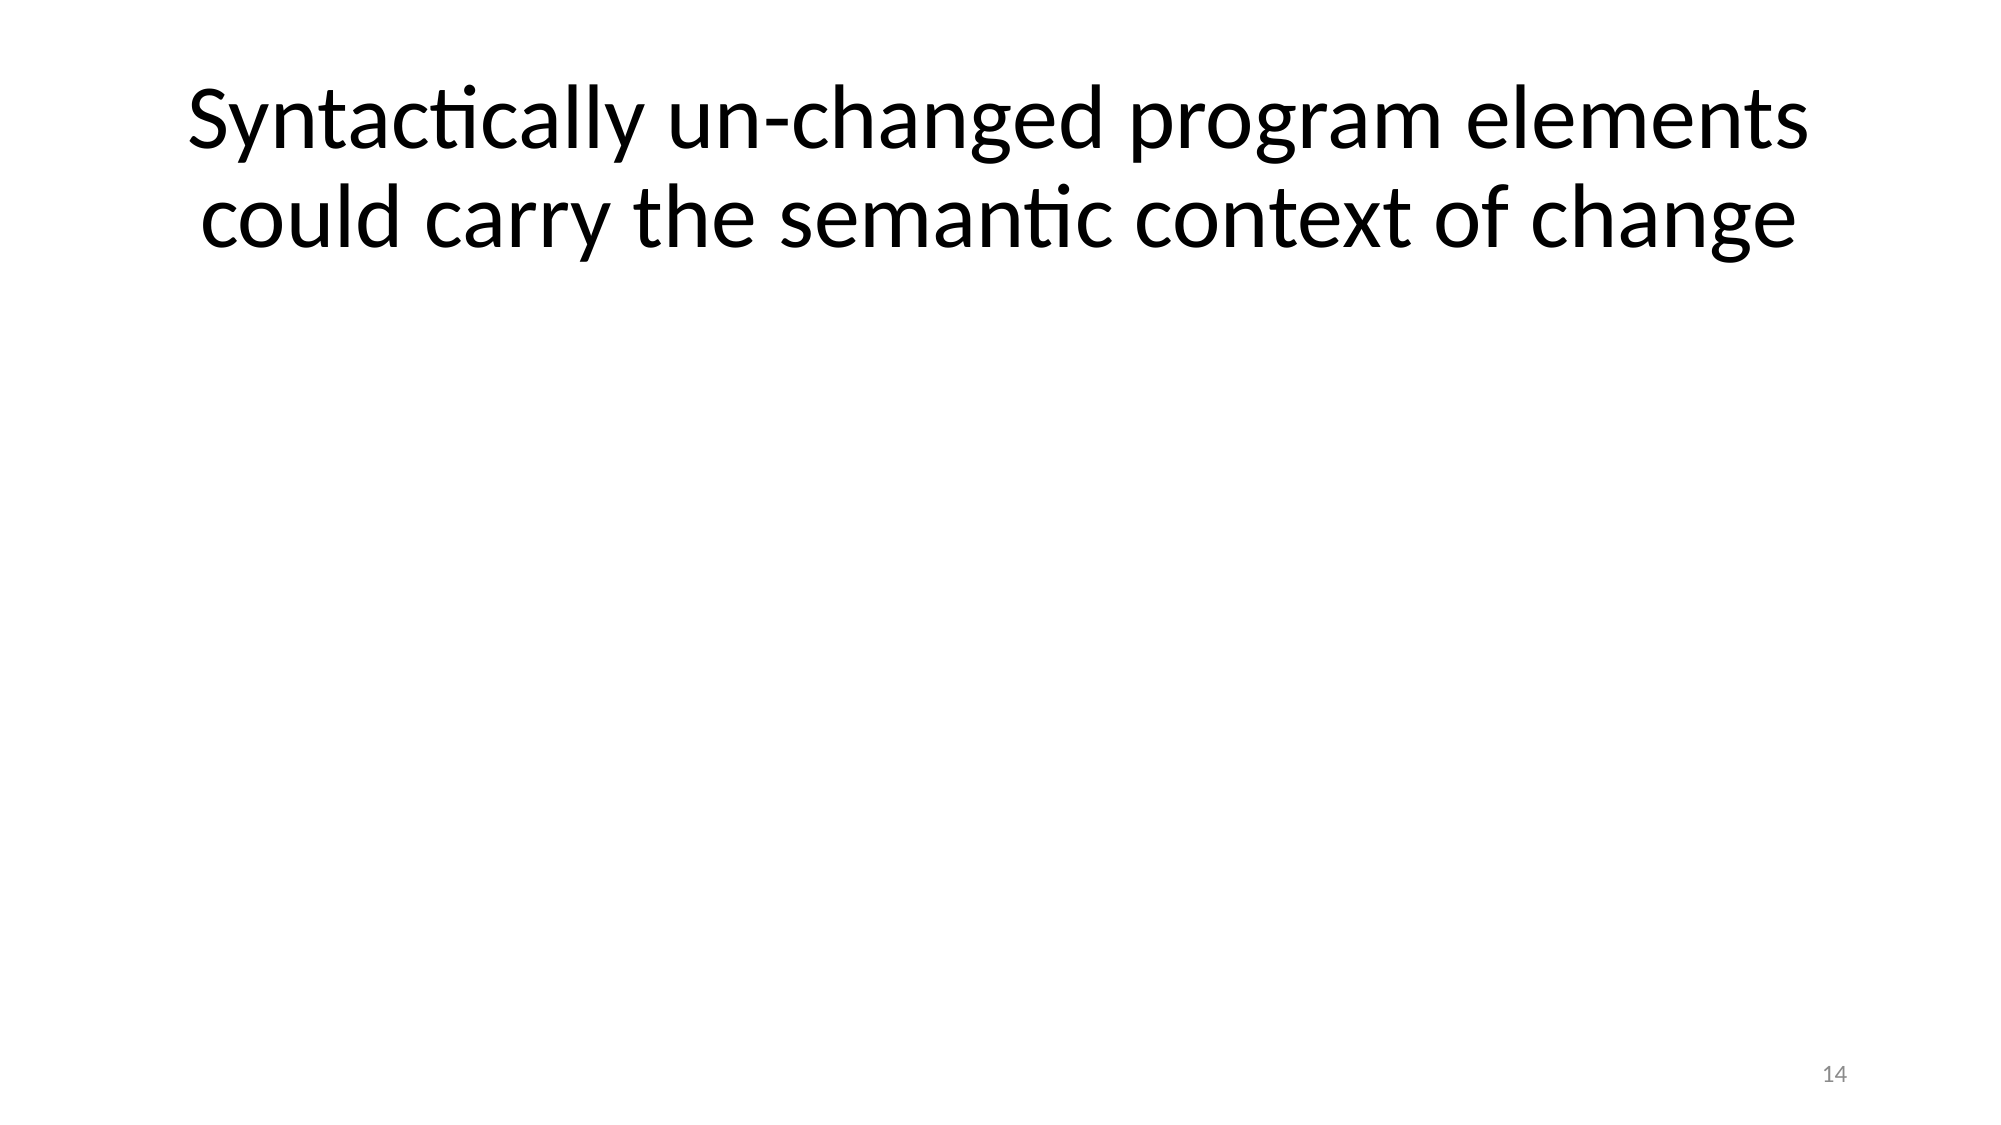

# Syntactically un-changed program elements could carry the semantic context of change

14